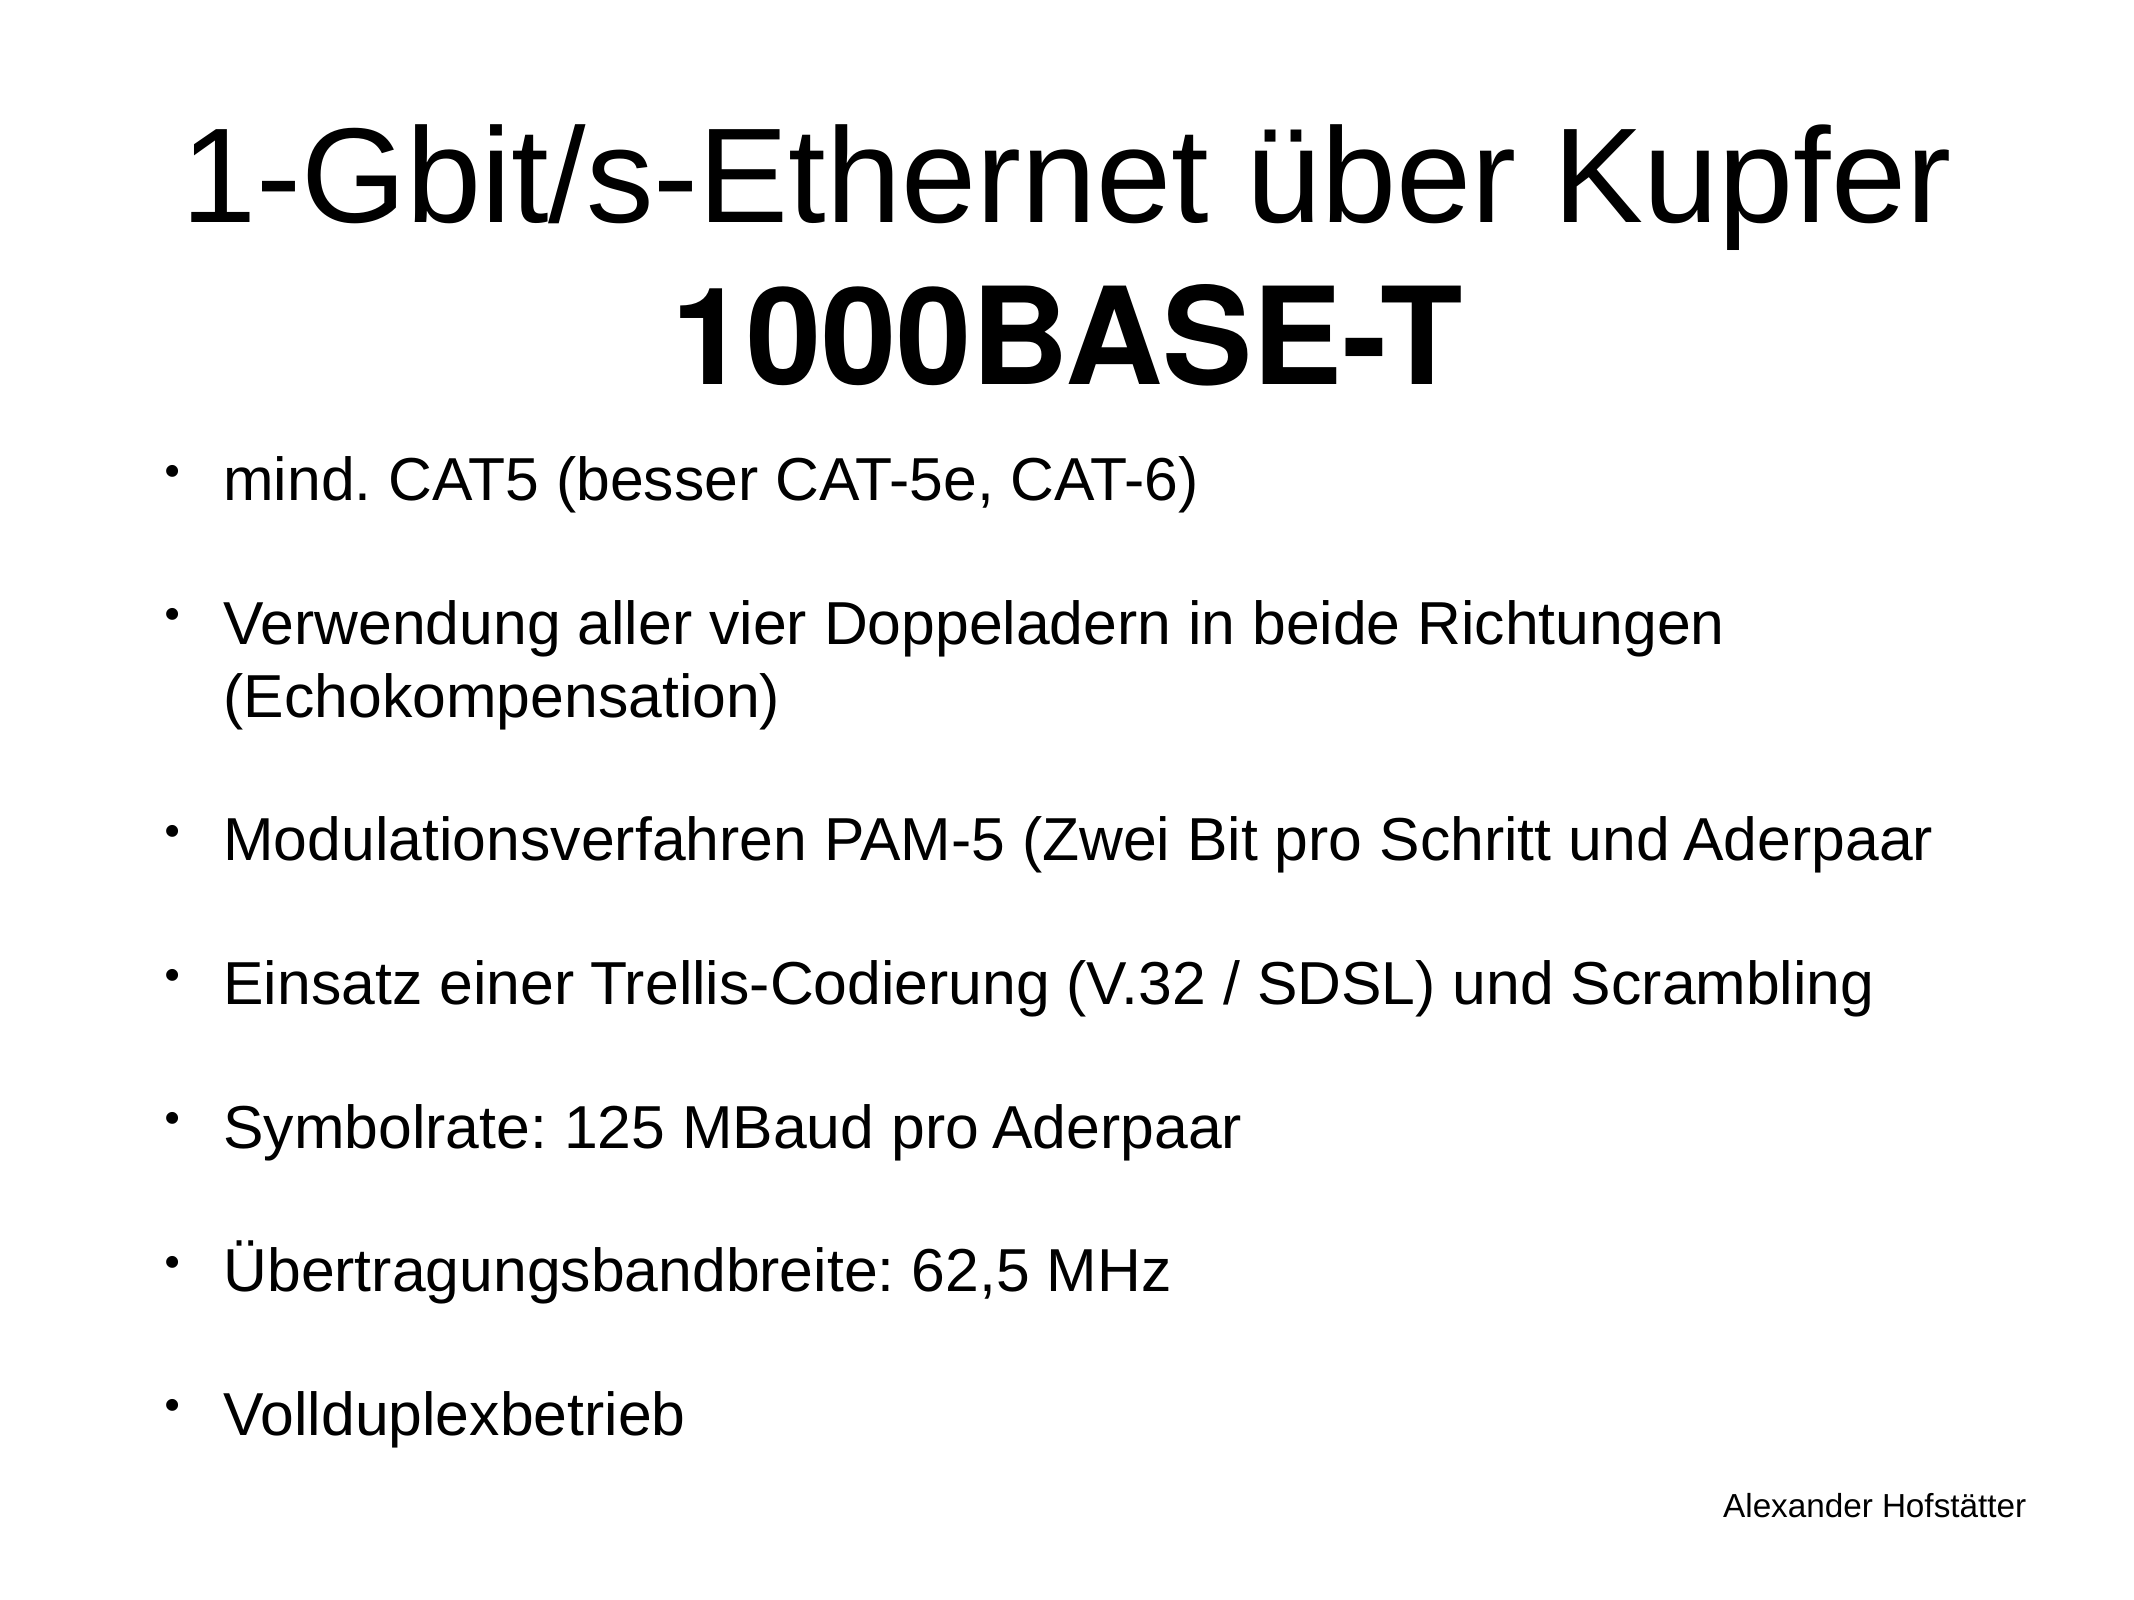

# 1-Gbit/s-Ethernet über Kupfer 1000BASE-T
mind. CAT5 (besser CAT-5e, CAT-6)
Verwendung aller vier Doppeladern in beide Richtungen (Echokompensation)
Modulationsverfahren PAM-5 (Zwei Bit pro Schritt und Aderpaar
Einsatz einer Trellis-Codierung (V.32 / SDSL) und Scrambling
Symbolrate: 125 MBaud pro Aderpaar
Übertragungsbandbreite: 62,5 MHz
Vollduplexbetrieb